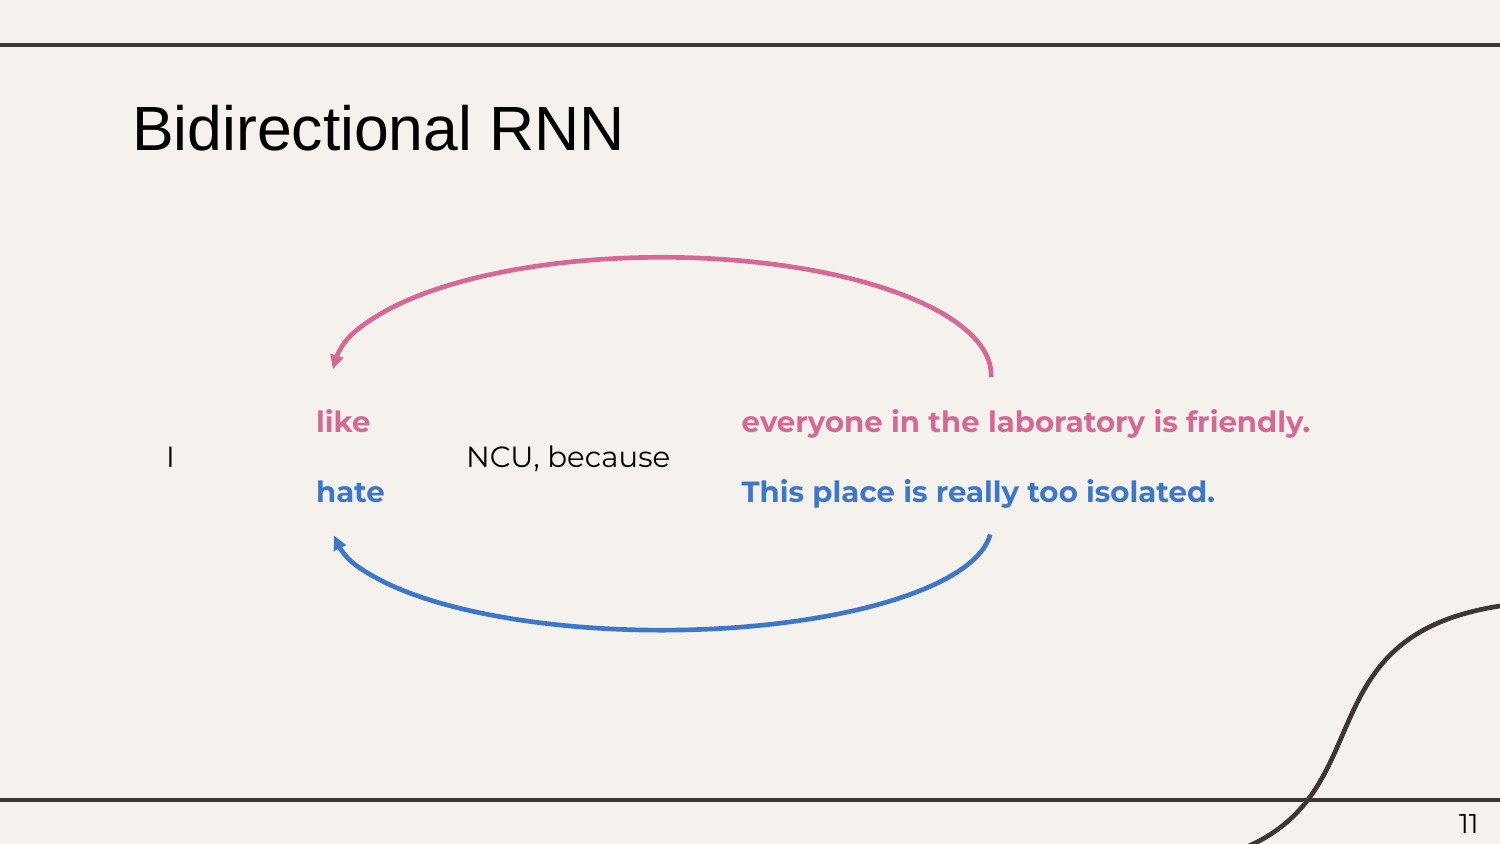

# Bidirectional RNN
	like
I		NCU, because
	hate

everyone in the laboratory is friendly.

This place is really too isolated.

11